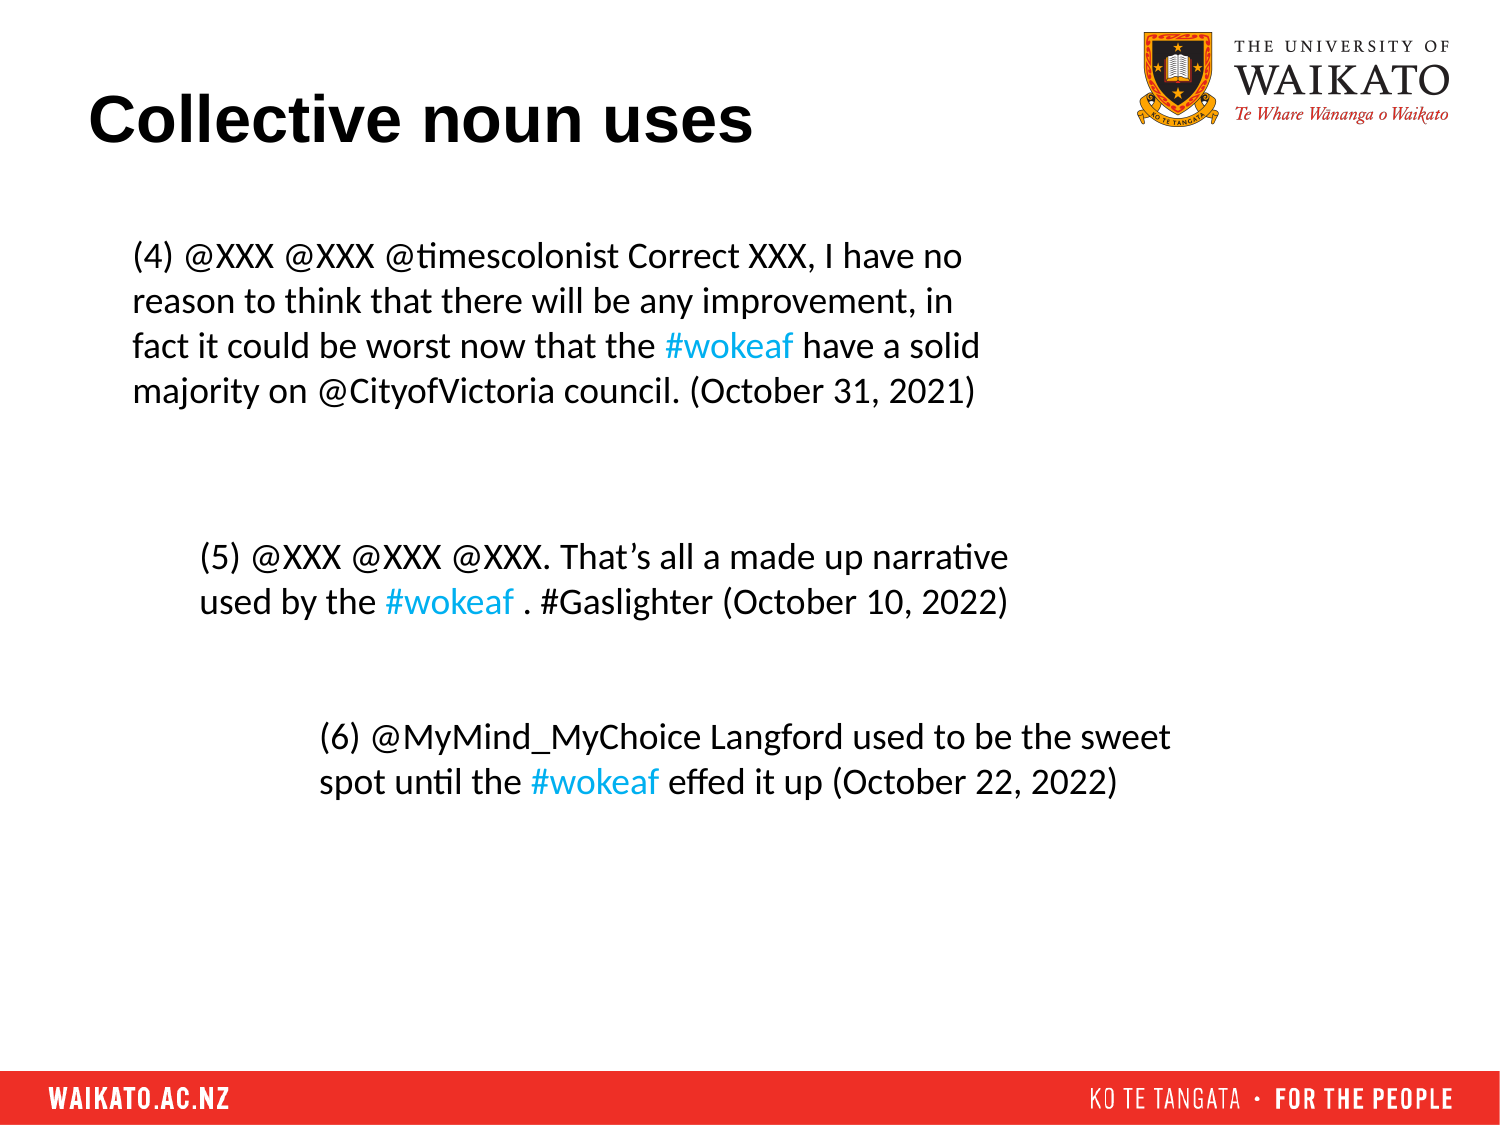

# Collective noun uses
(4) @XXX @XXX @timescolonist Correct XXX, I have no reason to think that there will be any improvement, in fact it could be worst now that the #wokeaf have a solid majority on @CityofVictoria council. (October 31, 2021)
(5) @XXX @XXX @XXX. That’s all a made up narrative used by the #wokeaf . #Gaslighter (October 10, 2022)
(6) @MyMind_MyChoice Langford used to be the sweet spot until the #wokeaf effed it up (October 22, 2022)